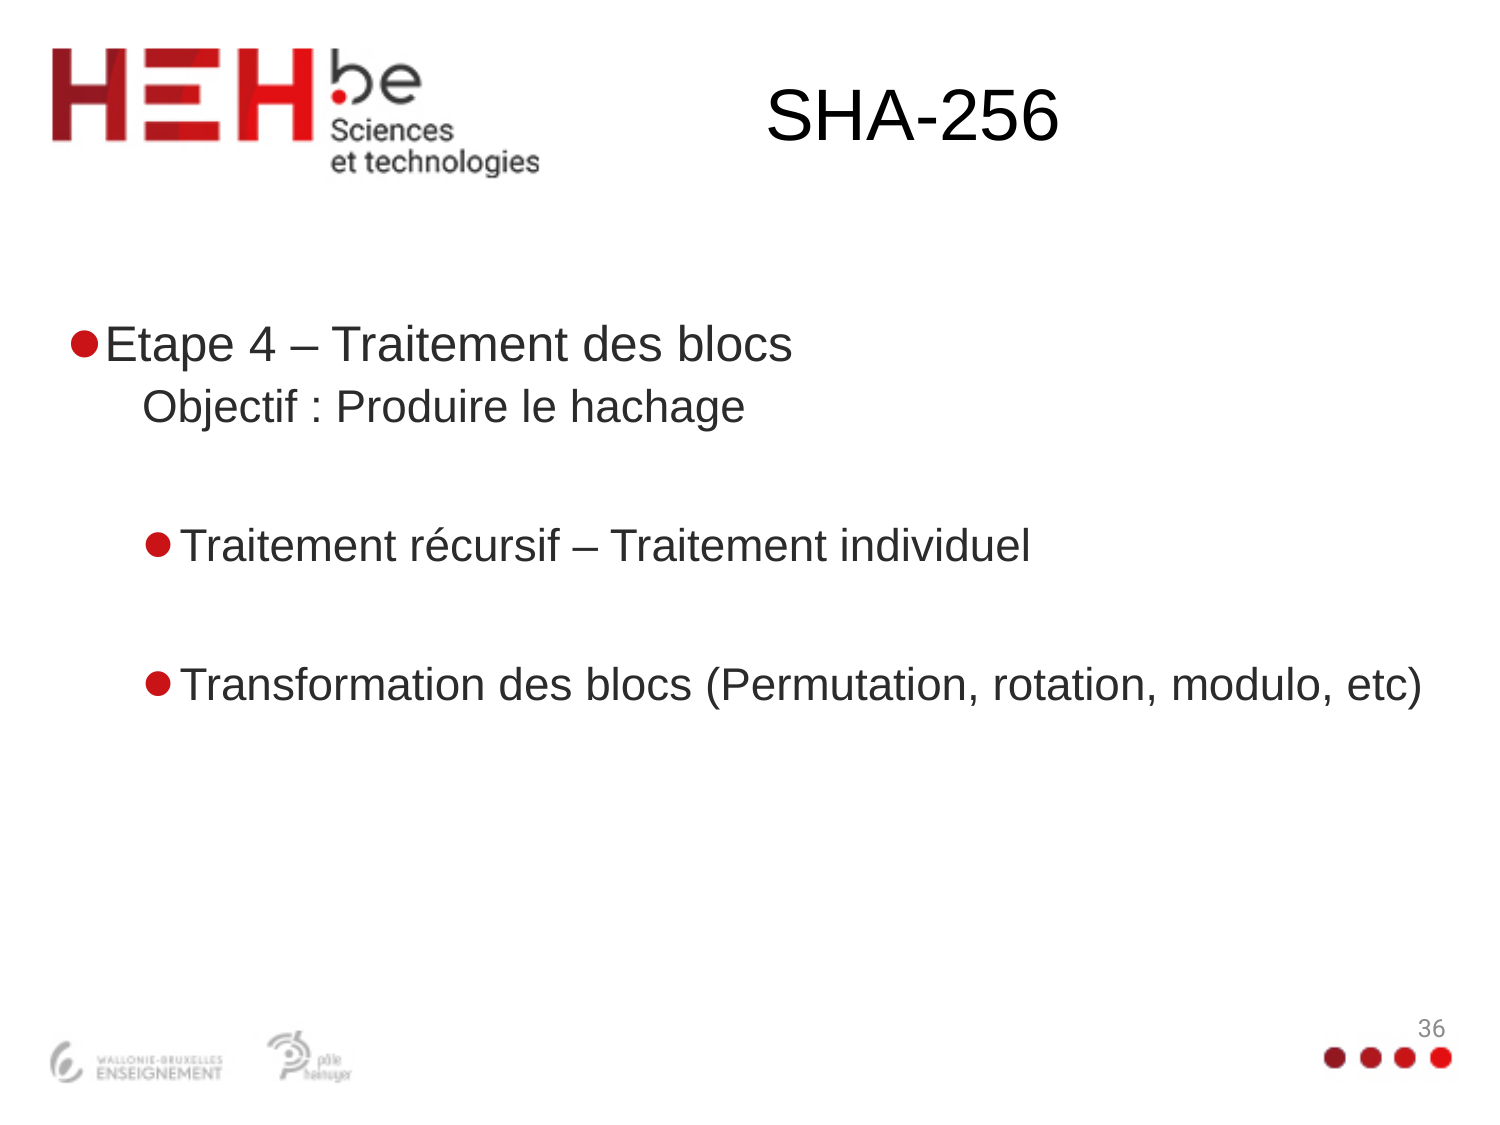

# SHA-256
Etape 4 – Traitement des blocs
Objectif : Produire le hachage

Traitement récursif – Traitement individuel

Transformation des blocs (Permutation, rotation, modulo, etc)

36